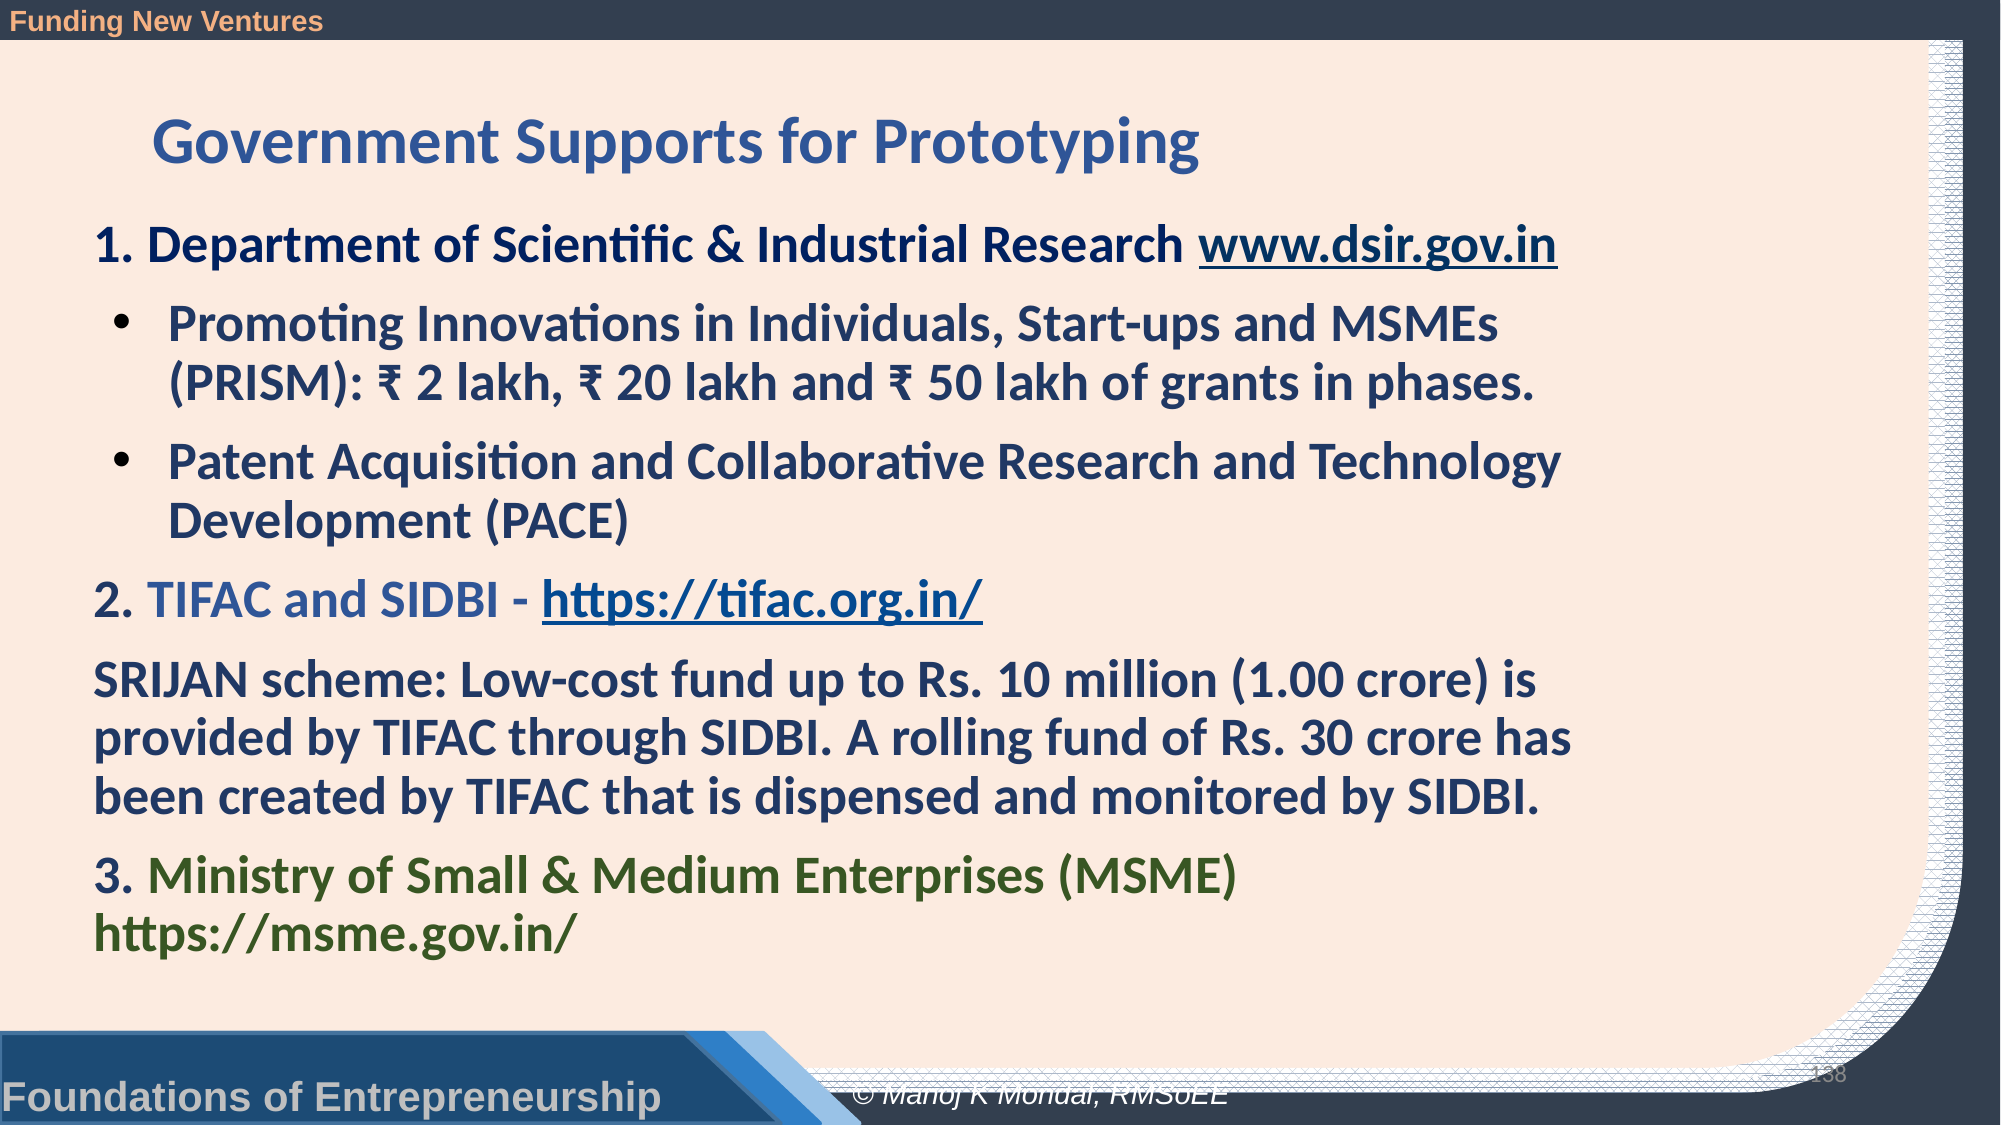

# Government Supports for Prototyping
1. Department of Scientific & Industrial Research www.dsir.gov.in
Promoting Innovations in Individuals, Start-ups and MSMEs (PRISM): ₹ 2 lakh, ₹ 20 lakh and ₹ 50 lakh of grants in phases.
Patent Acquisition and Collaborative Research and Technology Development (PACE)
2. TIFAC and SIDBI - https://tifac.org.in/
SRIJAN scheme: Low-cost fund up to Rs. 10 million (1.00 crore) is provided by TIFAC through SIDBI. A rolling fund of Rs. 30 crore has been created by TIFAC that is dispensed and monitored by SIDBI.
3. Ministry of Small & Medium Enterprises (MSME) https://msme.gov.in/
138